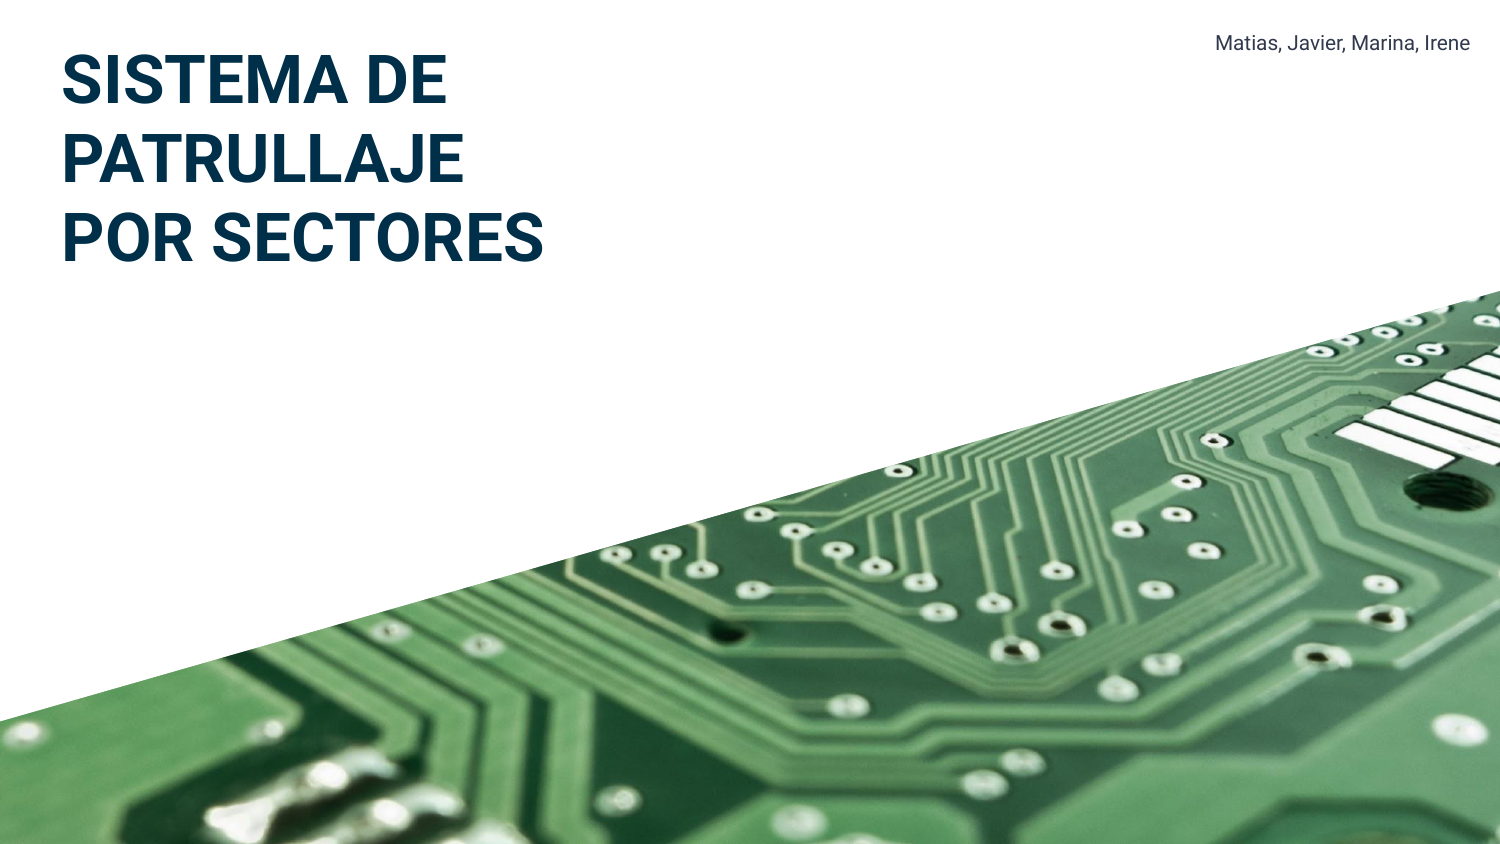

Matias, Javier, Marina, Irene
# SISTEMA DE
PATRULLAJE
POR SECTORES